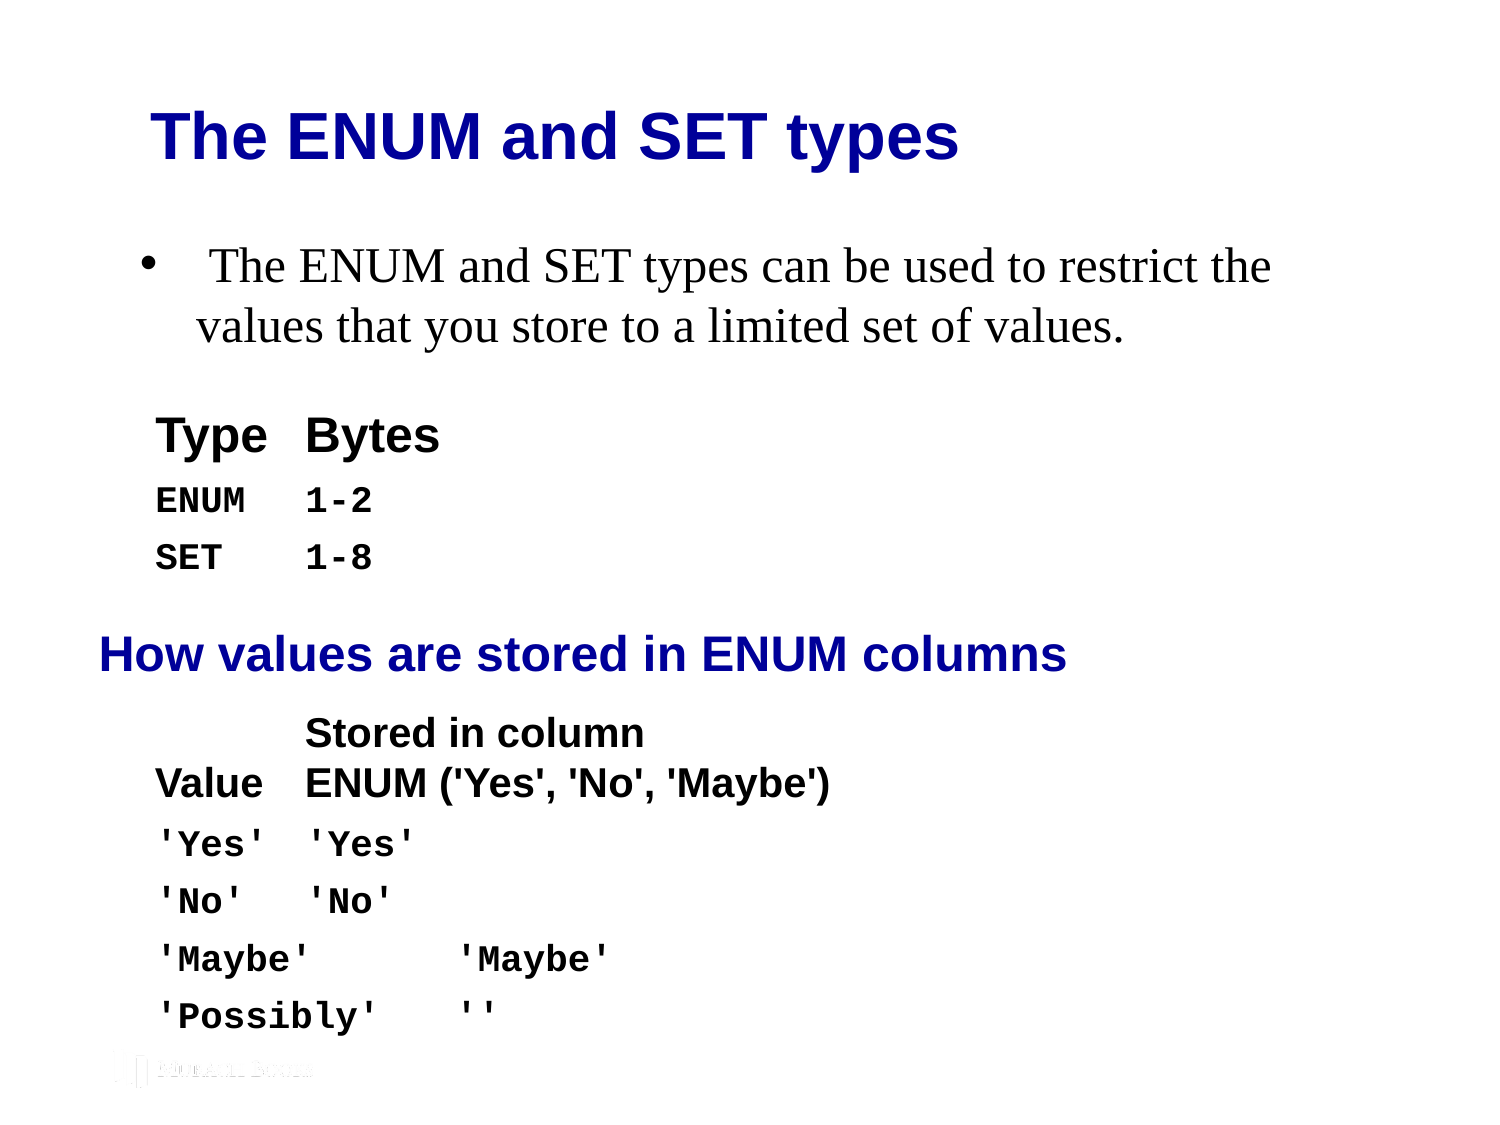

# The ENUM and SET types
 The ENUM and SET types can be used to restrict the values that you store to a limited set of values.
Type	Bytes
ENUM	1-2
SET	1-8
How values are stored in ENUM columns
	Stored in column
Value	ENUM ('Yes', 'No', 'Maybe')
'Yes'	'Yes'
'No'	'No'
'Maybe'	'Maybe'
'Possibly'	''

© 2019, Mike Murach & Associates, Inc.
Murach’s MySQL 3rd Edition

C8, Slide 288